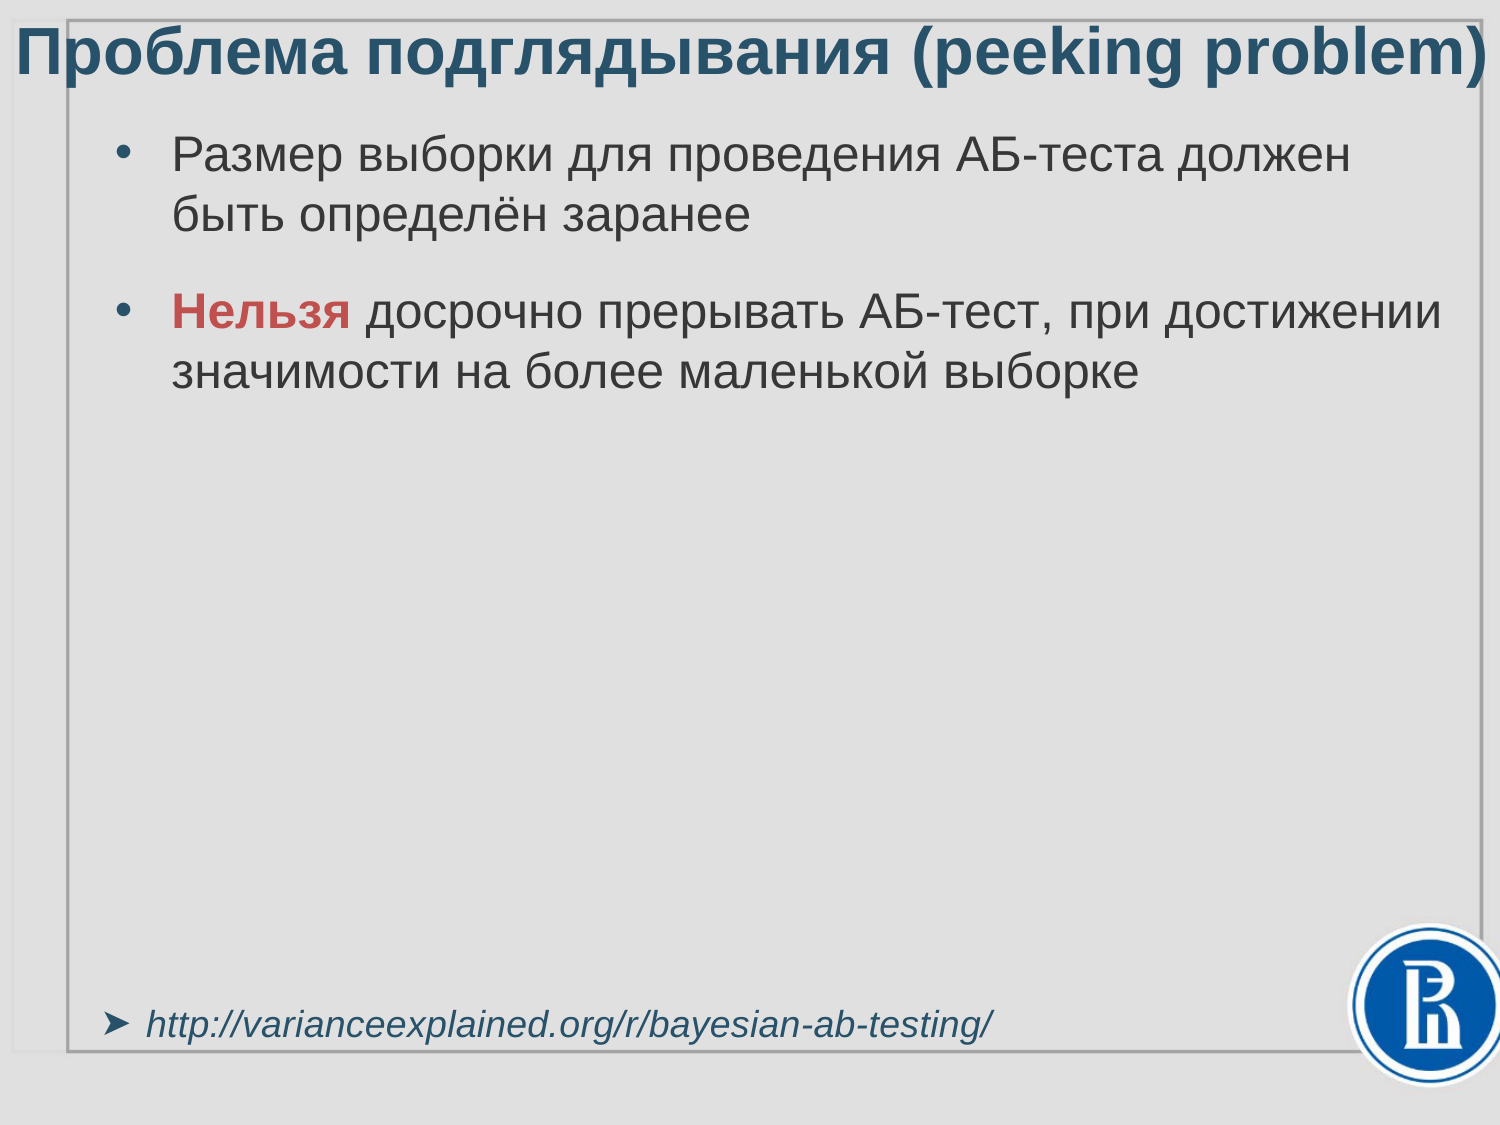

# Проблема подглядывания (peeking problem)
Размер выборки для проведения АБ-теста должен быть определён заранее
Нельзя досрочно прерывать АБ-тест, при достижении значимости на более маленькой выборке

http://varianceexplained.org/r/bayesian-ab-testing/